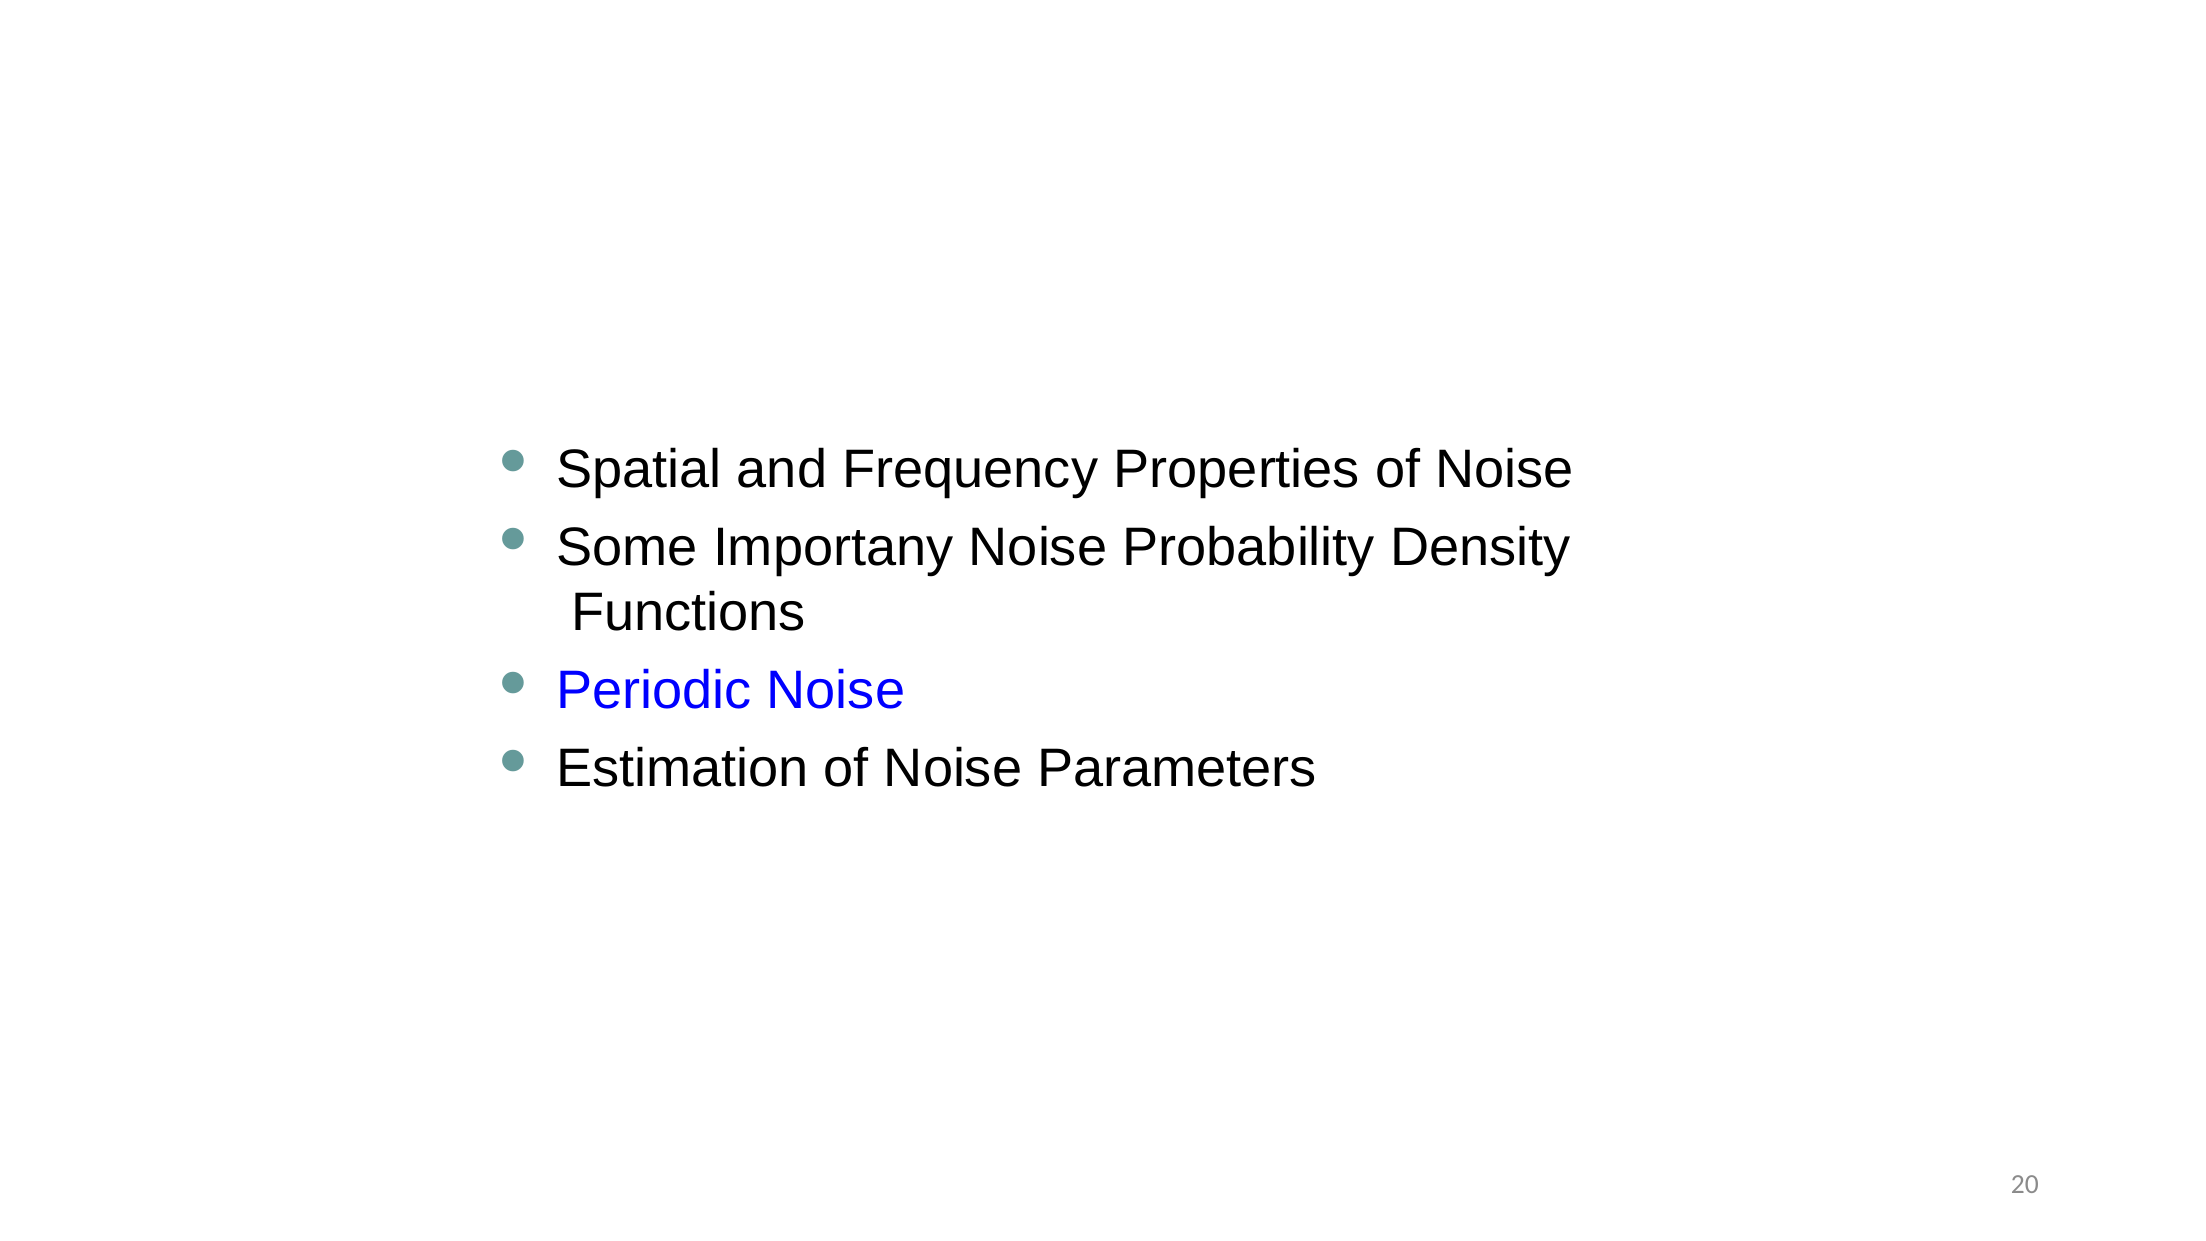

Spatial and Frequency Properties of Noise
Some Importany Noise Probability Density  Functions
Periodic Noise
Estimation of Noise Parameters
20